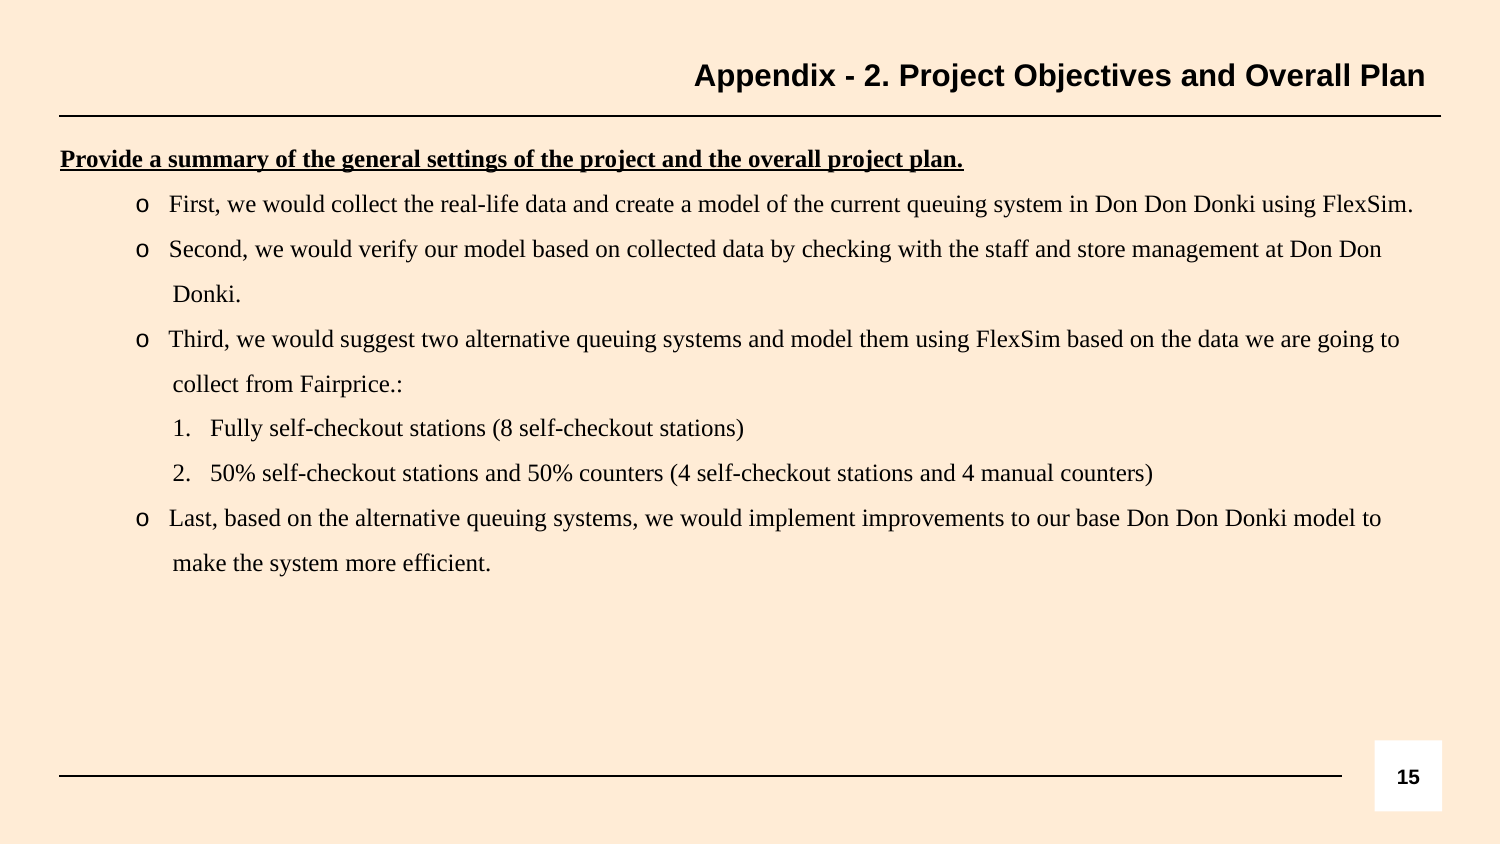

# Appendix - 2. Project Objectives and Overall Plan
Provide a summary of the general settings of the project and the overall project plan.
o   First, we would collect the real-life data and create a model of the current queuing system in Don Don Donki using FlexSim.
o   Second, we would verify our model based on collected data by checking with the staff and store management at Don Don Donki.
o   Third, we would suggest two alternative queuing systems and model them using FlexSim based on the data we are going to collect from Fairprice.:
1. 	Fully self-checkout stations (8 self-checkout stations)
2. 	50% self-checkout stations and 50% counters (4 self-checkout stations and 4 manual counters)
o   Last, based on the alternative queuing systems, we would implement improvements to our base Don Don Donki model to make the system more efficient.
15